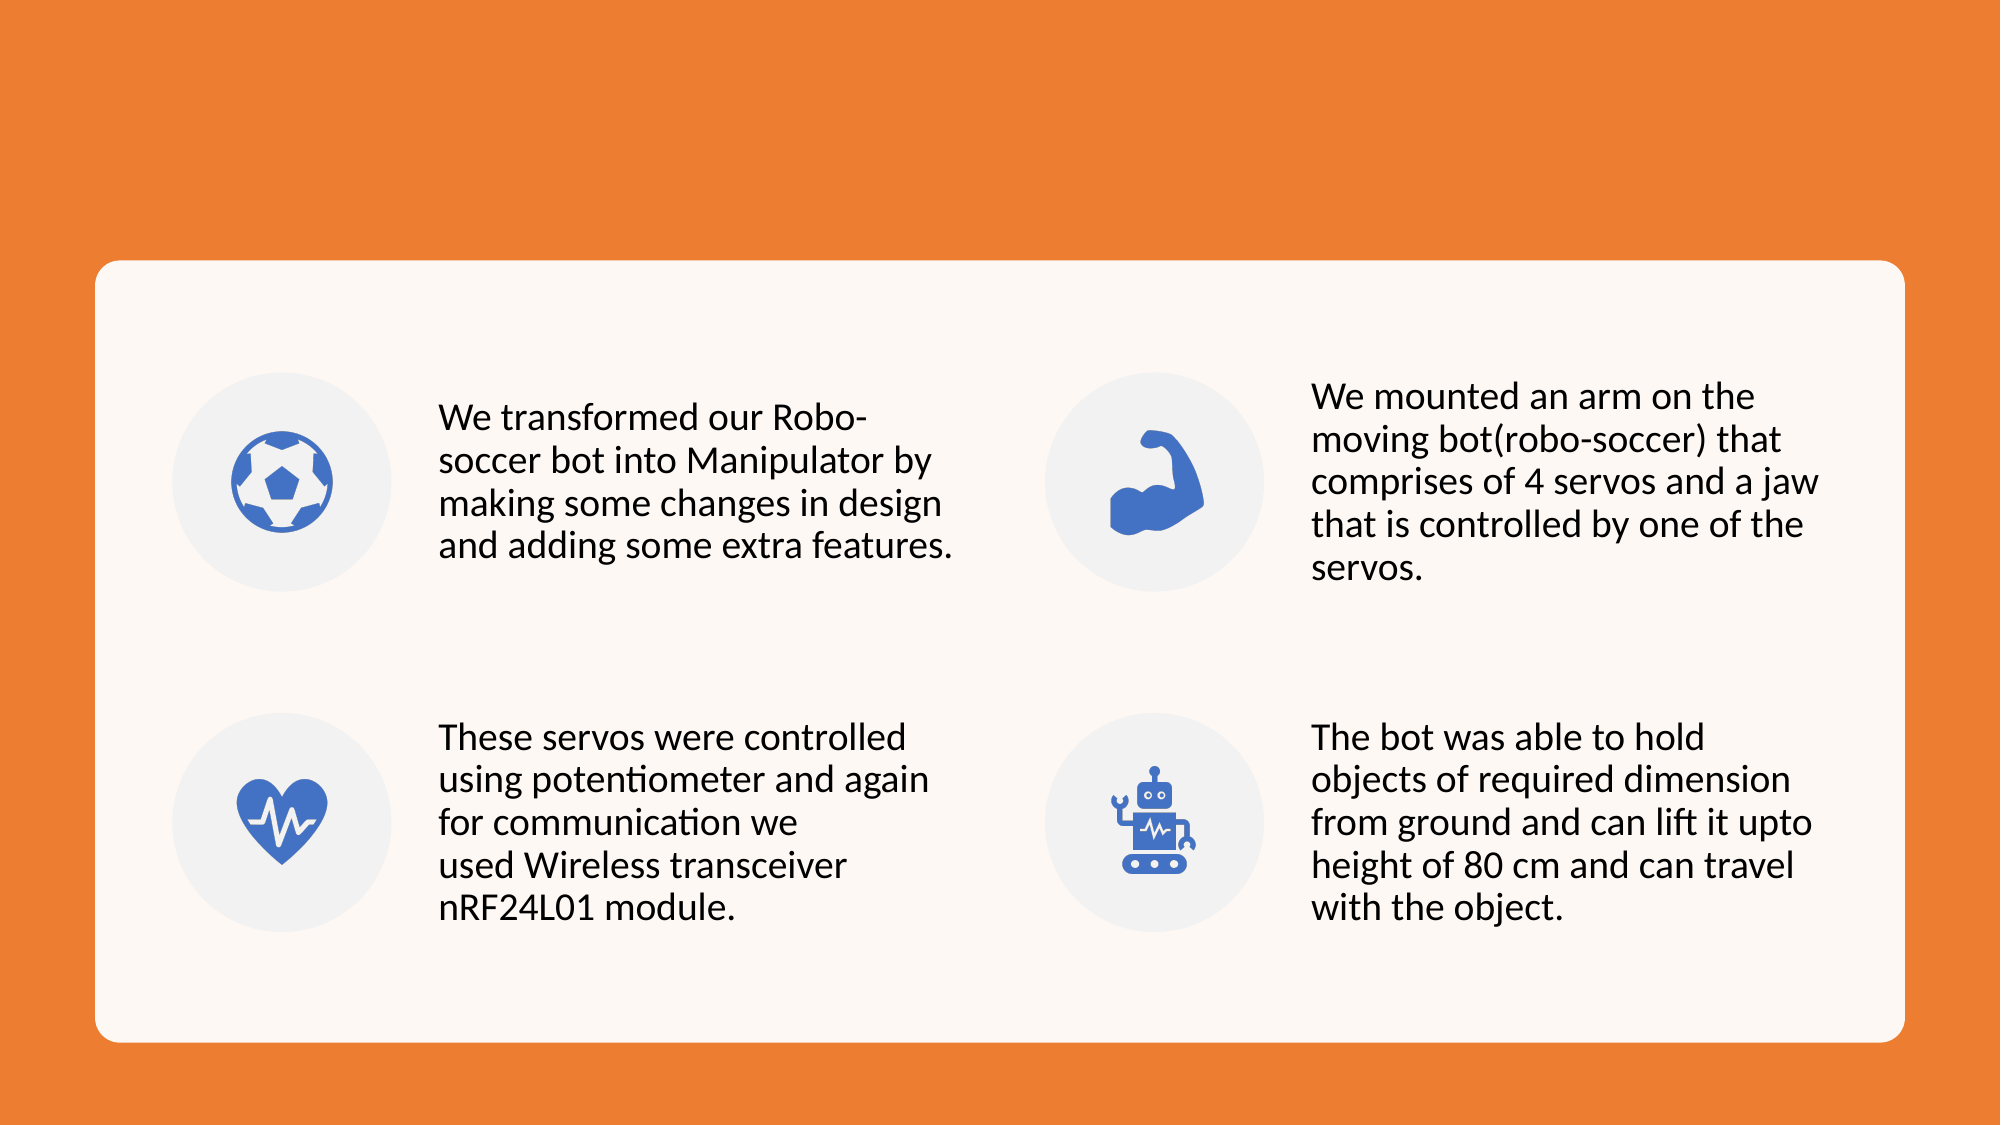

We transformed our Robo-soccer bot into Manipulator by making some changes in design and adding some extra features.
We mounted an arm on the moving bot(robo-soccer) that comprises of 4 servos and a jaw that is controlled by one of the servos.
These servos were controlled using potentiometer and again for communication we used Wireless transceiver nRF24L01 module.
The bot was able to hold objects of required dimension from ground and can lift it upto height of 80 cm and can travel with the object.